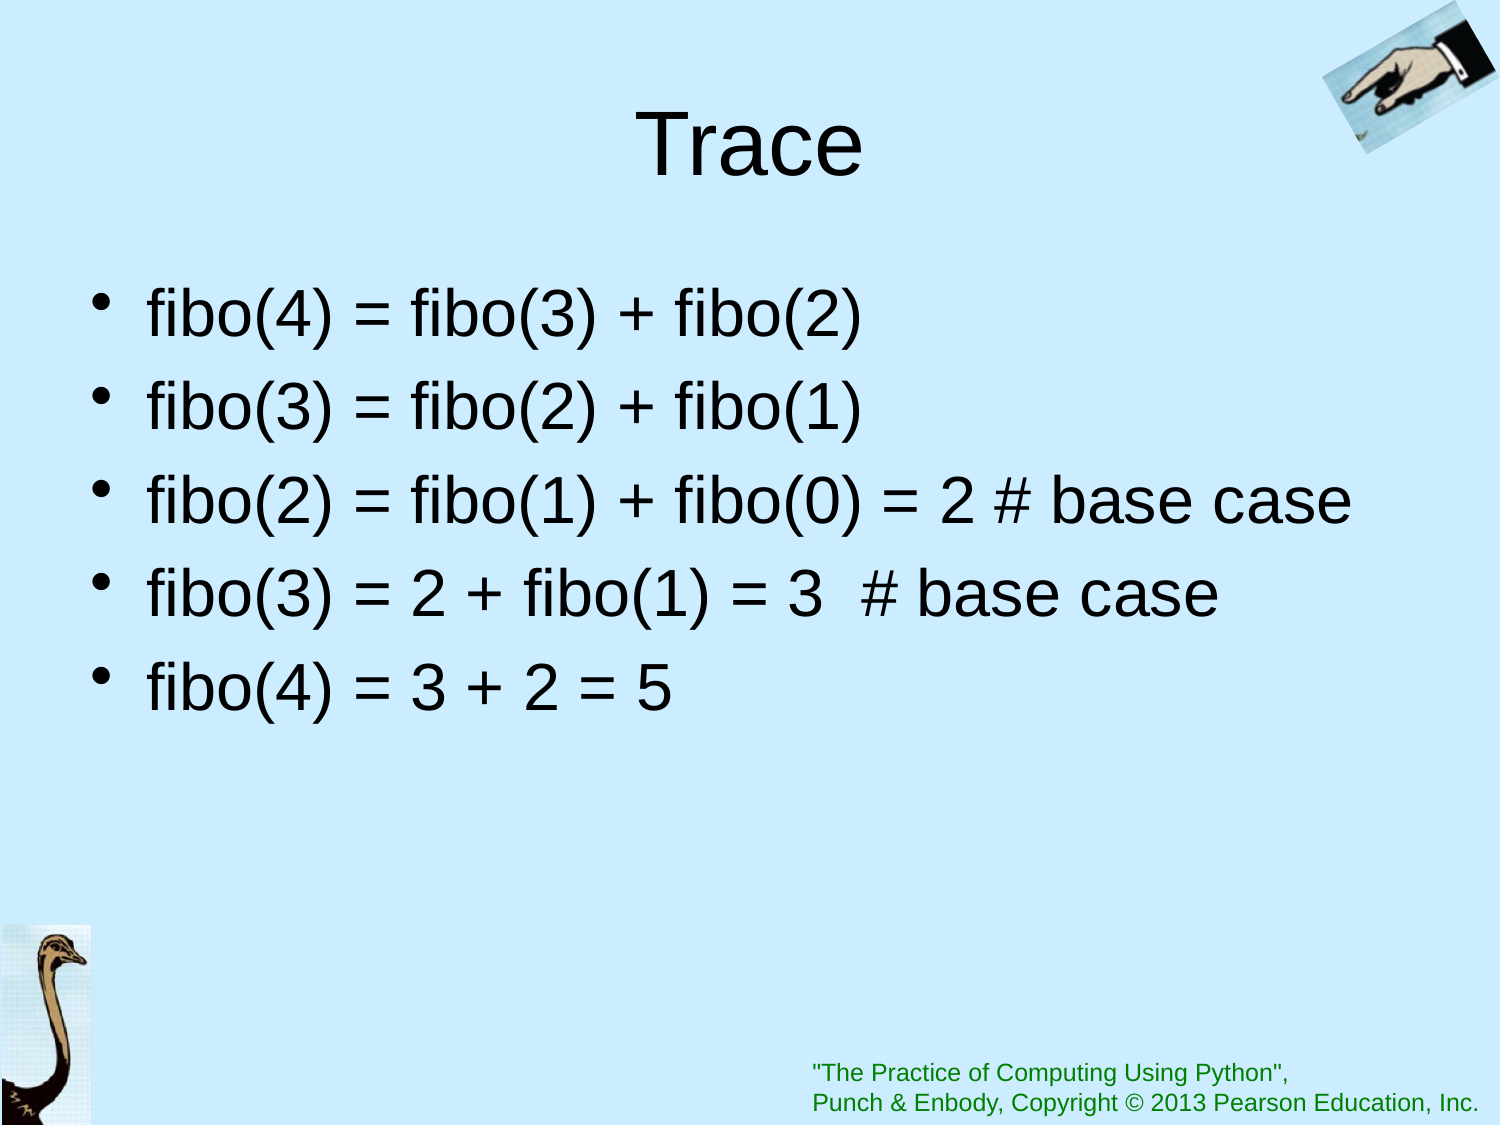

# Trace
fibo(4) = fibo(3) + fibo(2)
fibo(3) = fibo(2) + fibo(1)
fibo(2) = fibo(1) + fibo(0) = 2 # base case
fibo(3) = 2 + fibo(1) = 3  # base case
fibo(4) = 3 + 2 = 5